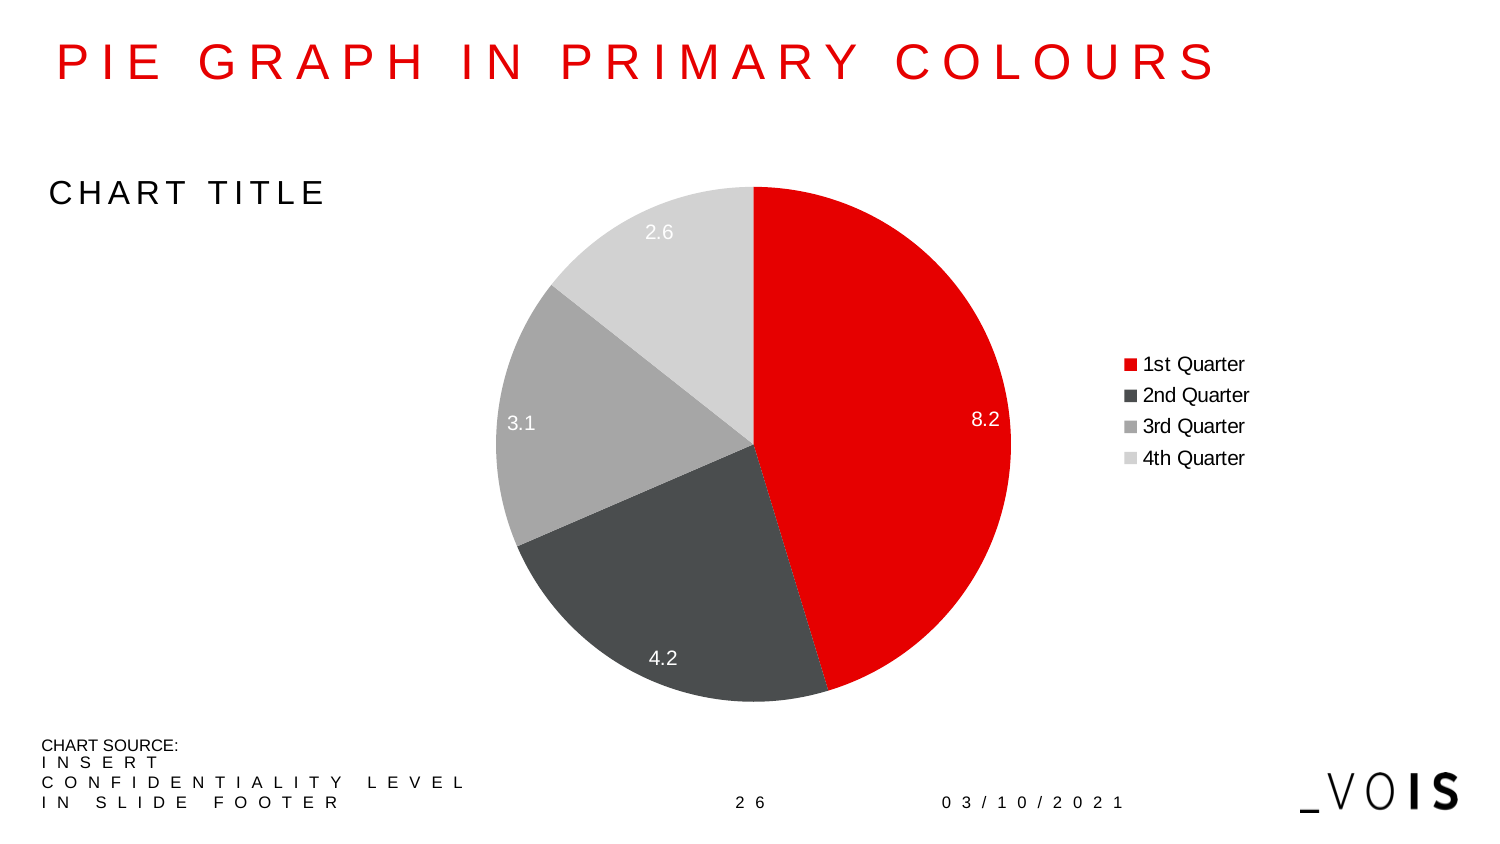

# PIE GRAPH IN PRIMARY COLOURS

### Chart: CHART TITLE

| Category | Sales |
|---|---|
| 1st Quarter | 8.200000000000001 |
| 2nd Quarter | 4.2 |
| 3rd Quarter | 3.1 |
| 4th Quarter | 2.6 |
CHART SOURCE:
INSERT CONFIDENTIALITY LEVEL IN SLIDE FOOTER
03/10/2021
26